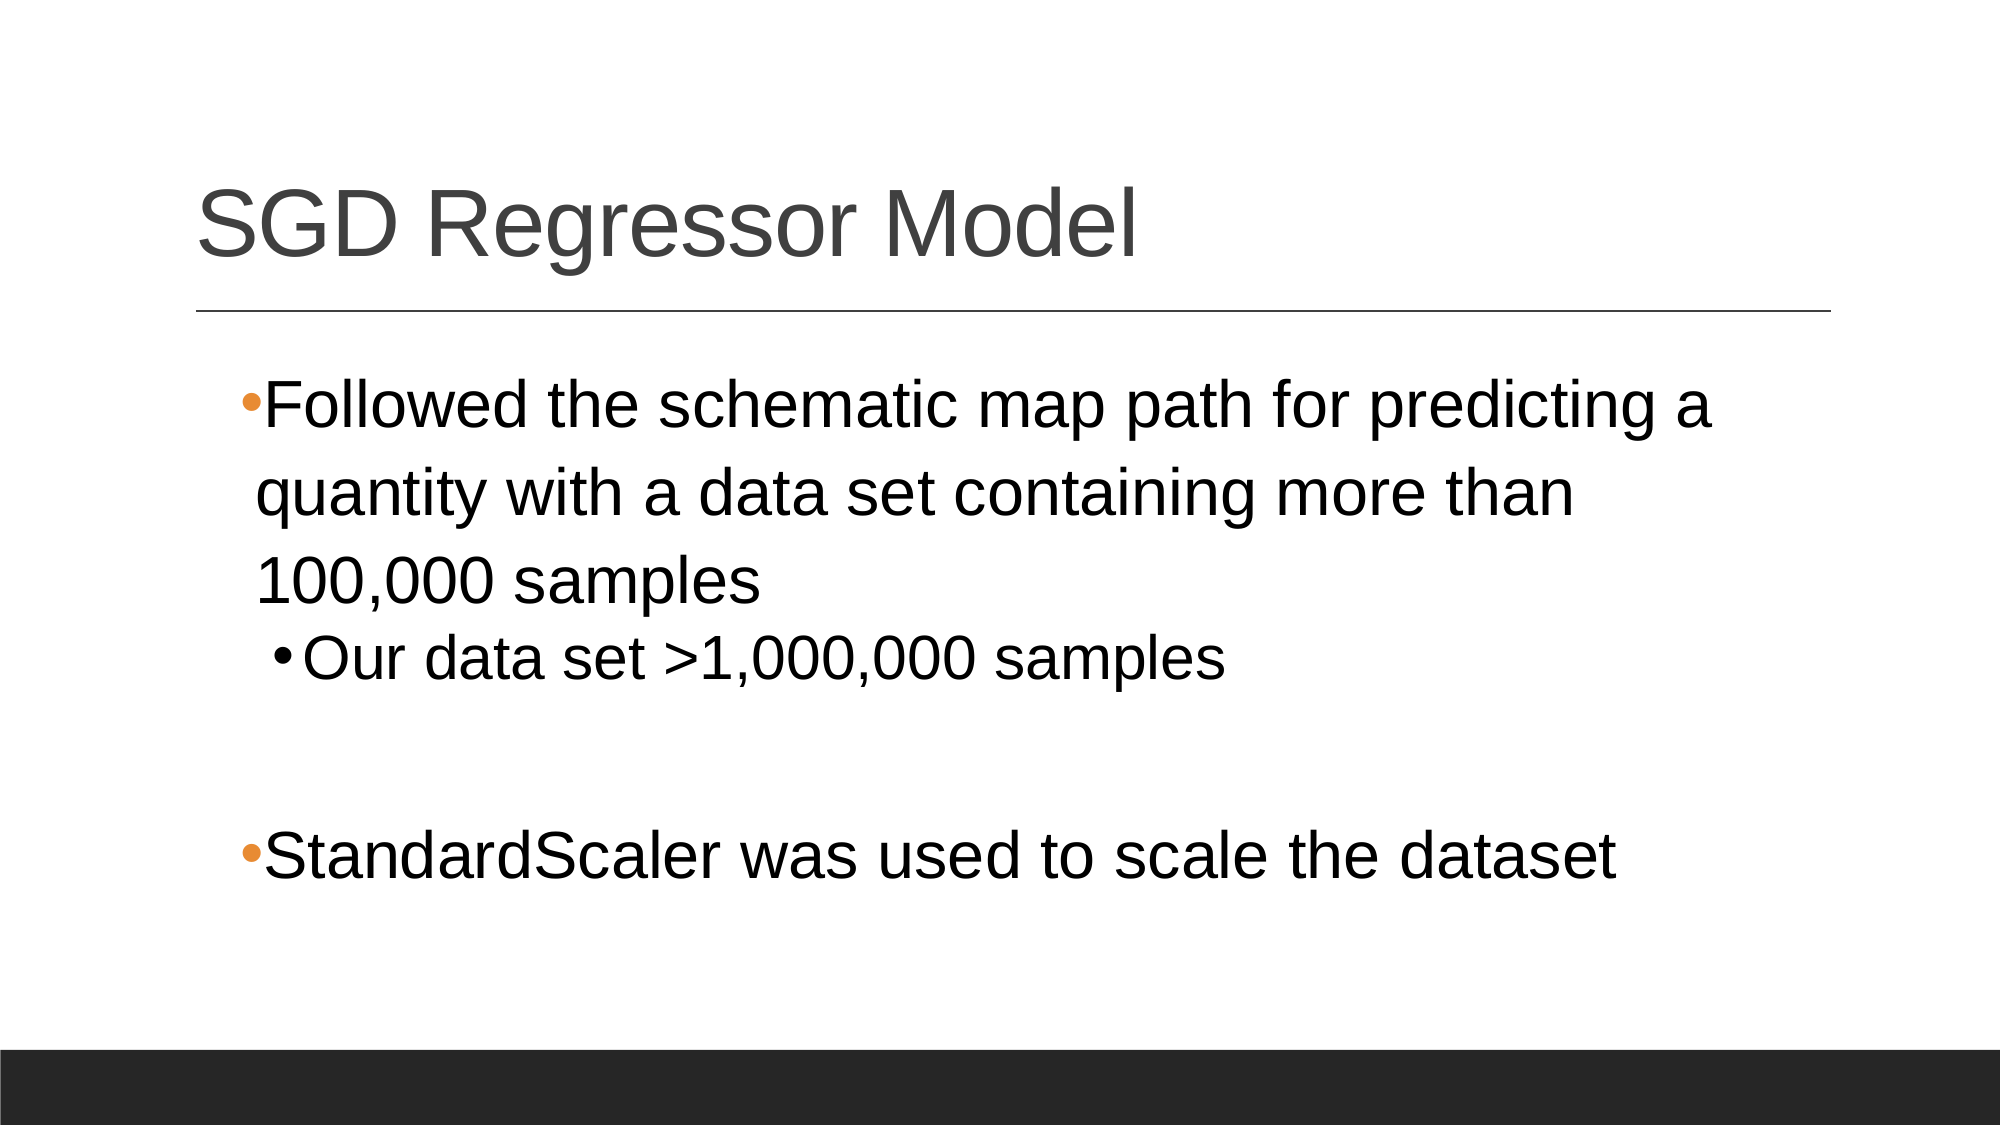

# SGD Regressor Model
Followed the schematic map path for predicting a quantity with a data set containing more than 100,000 samples
Our data set >1,000,000 samples

StandardScaler was used to scale the dataset